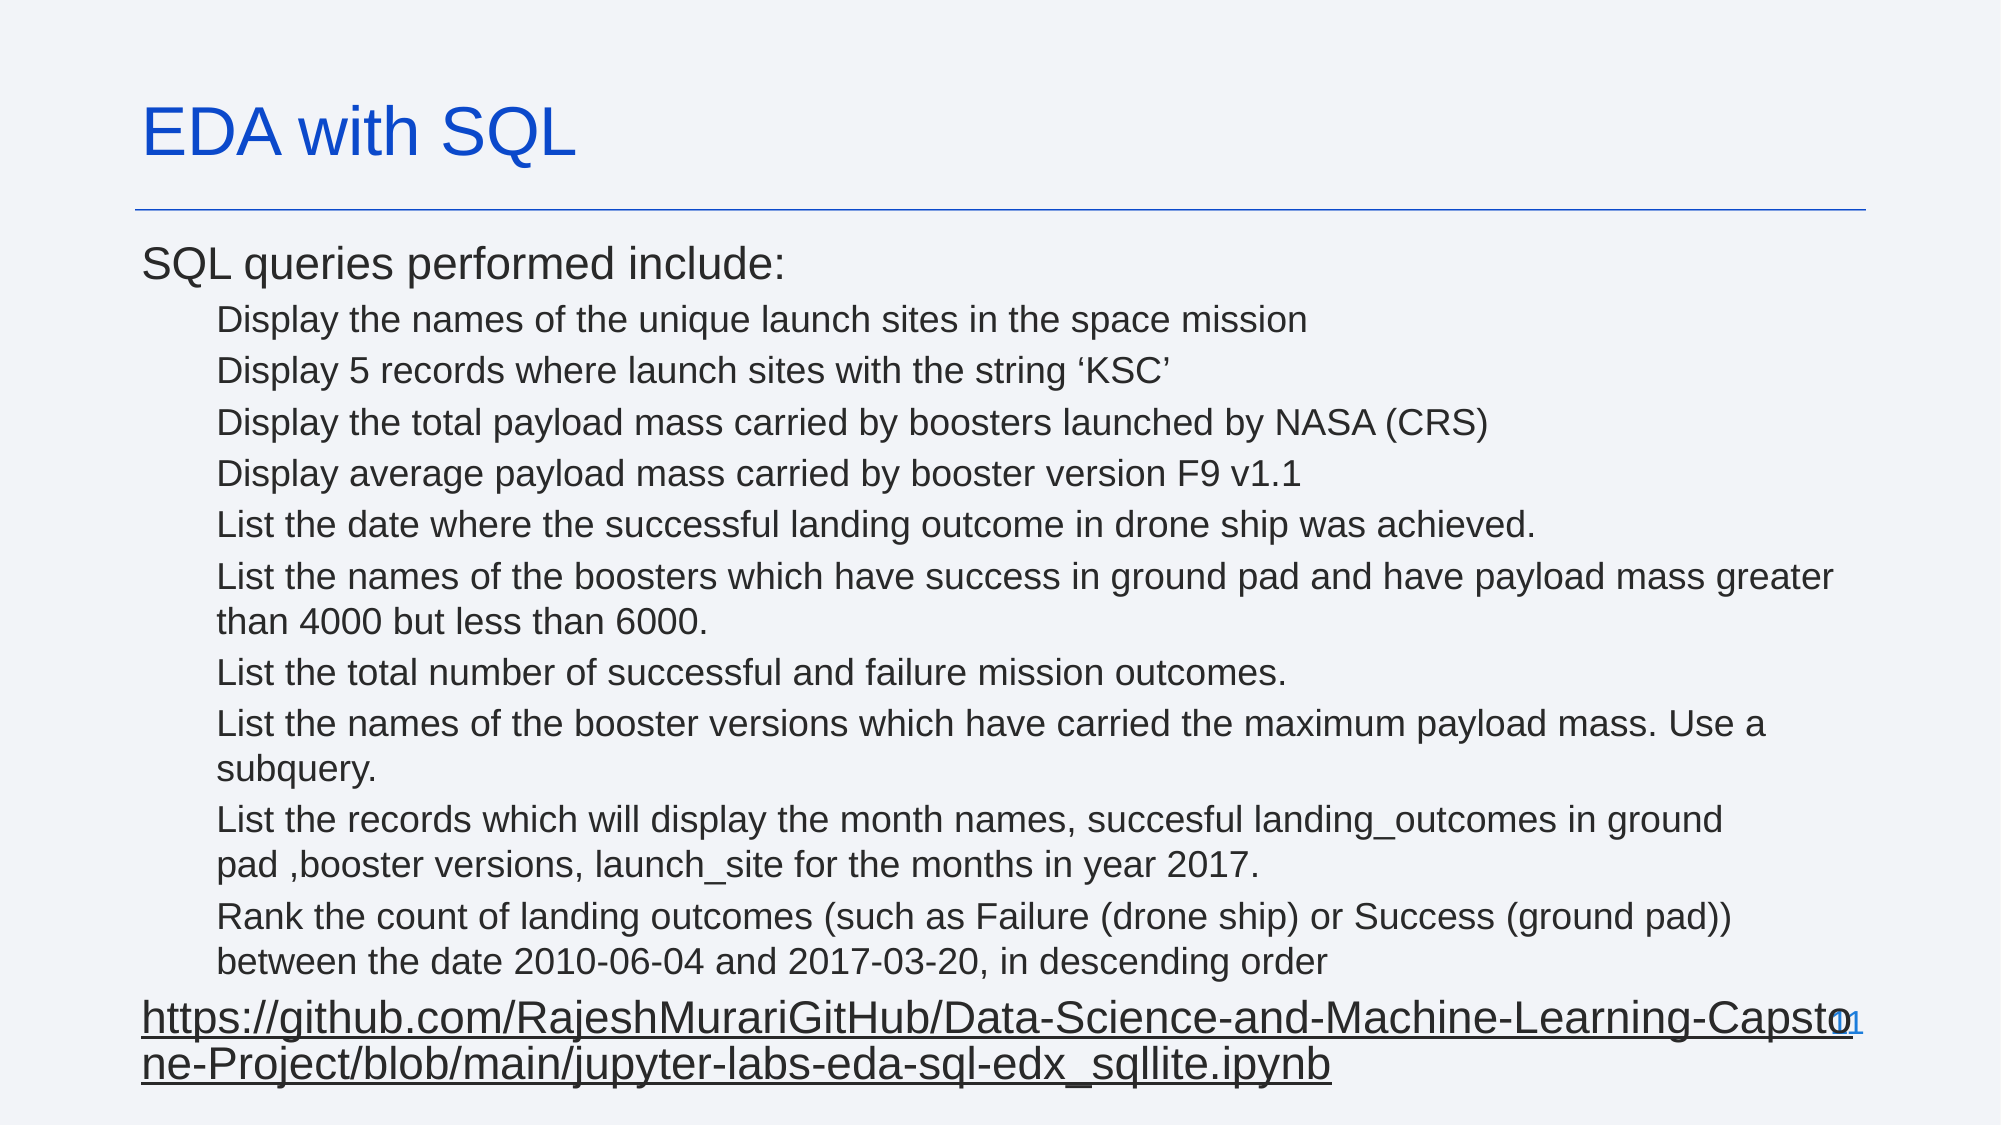

EDA with SQL
SQL queries performed include:
Display the names of the unique launch sites in the space mission
Display 5 records where launch sites with the string ‘KSC’
Display the total payload mass carried by boosters launched by NASA (CRS)
Display average payload mass carried by booster version F9 v1.1
List the date where the successful landing outcome in drone ship was achieved.
List the names of the boosters which have success in ground pad and have payload mass greater than 4000 but less than 6000.
List the total number of successful and failure mission outcomes.
List the names of the booster versions which have carried the maximum payload mass. Use a subquery.
List the records which will display the month names, succesful landing_outcomes in ground pad ,booster versions, launch_site for the months in year 2017.
Rank the count of landing outcomes (such as Failure (drone ship) or Success (ground pad)) between the date 2010-06-04 and 2017-03-20, in descending order
https://github.com/RajeshMurariGitHub/Data-Science-and-Machine-Learning-Capstone-Project/blob/main/jupyter-labs-eda-sql-edx_sqllite.ipynb
11